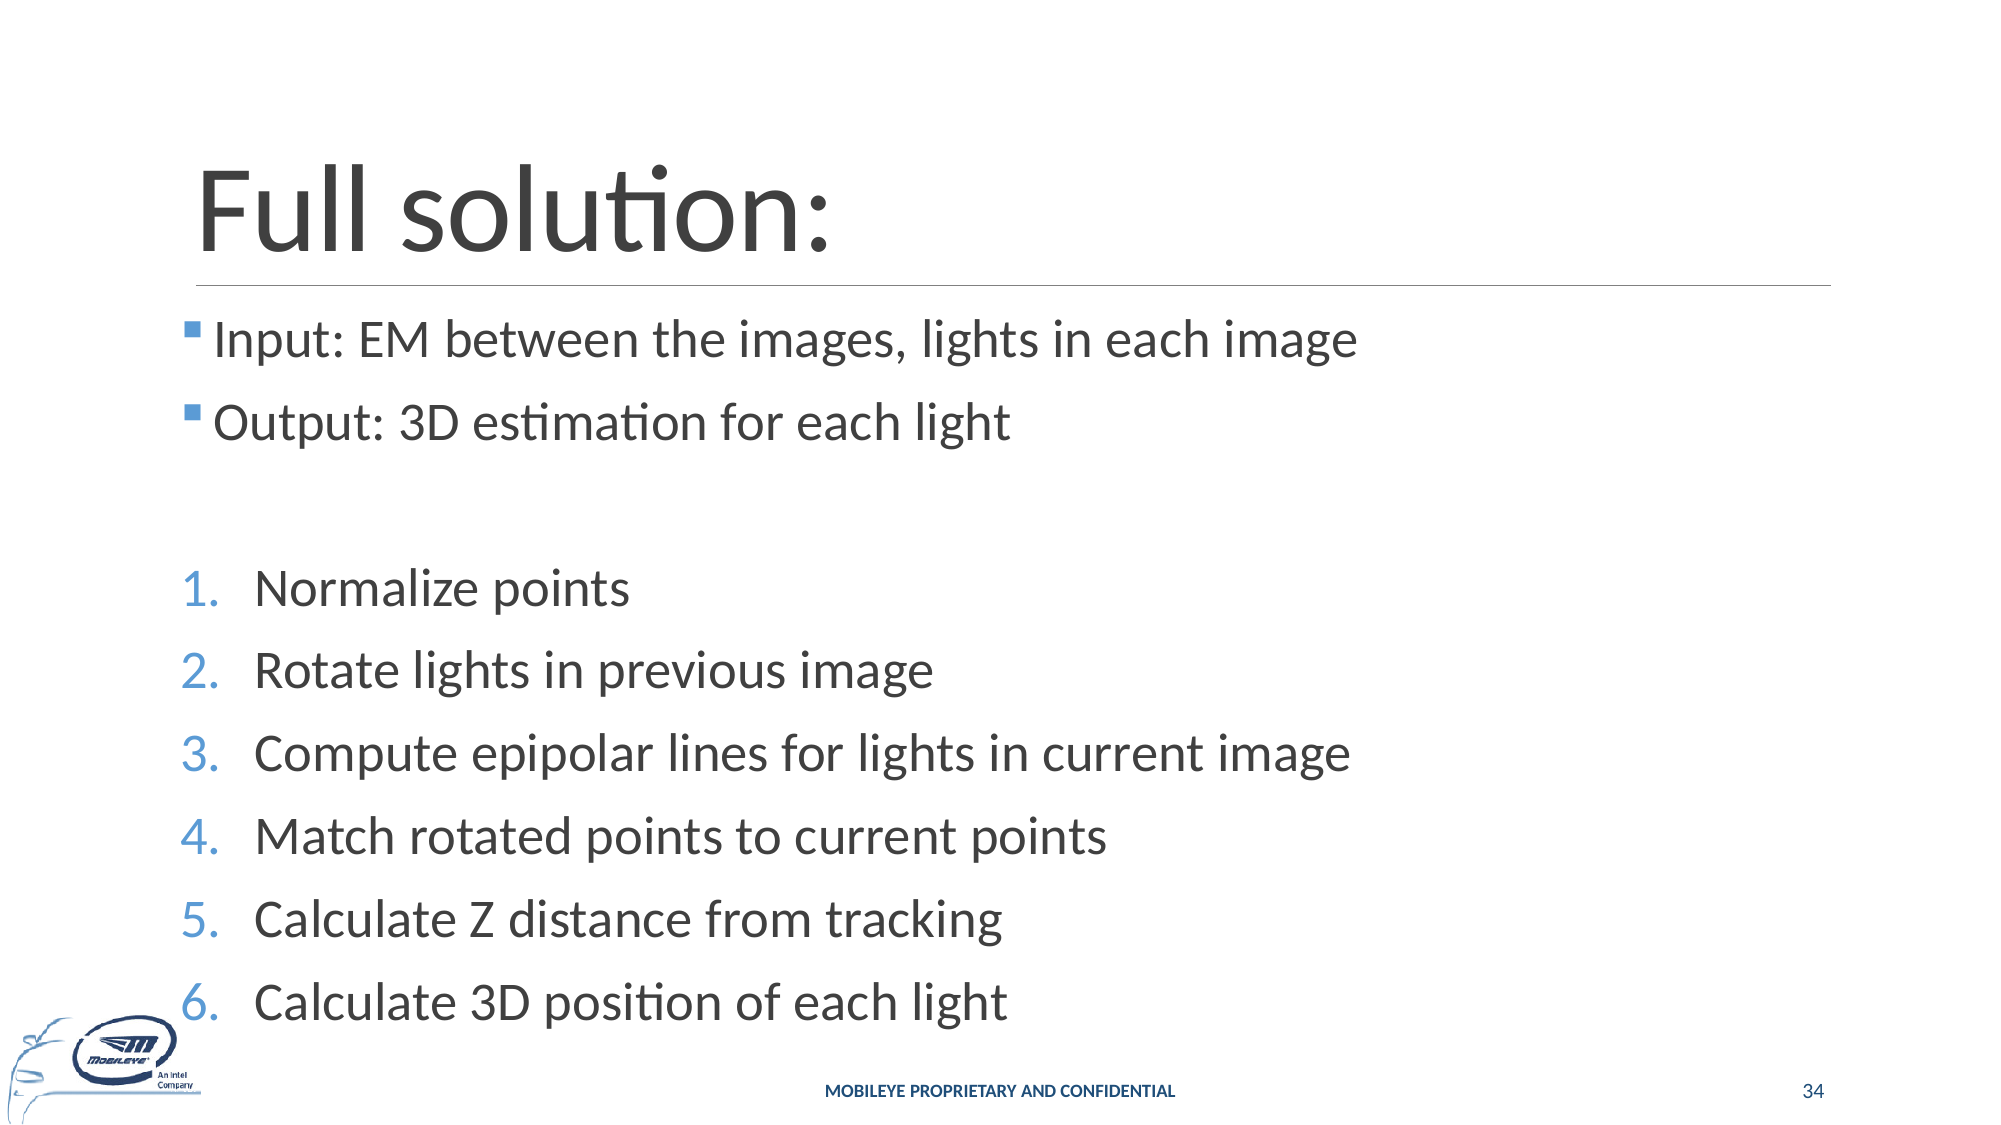

# Full solution:
Input: EM between the images, lights in each image
Output: 3D estimation for each light

Normalize points
Rotate lights in previous image
Compute epipolar lines for lights in current image
Match rotated points to current points
Calculate Z distance from tracking
Calculate 3D position of each light
Mobileye Proprietary and Confidential
34